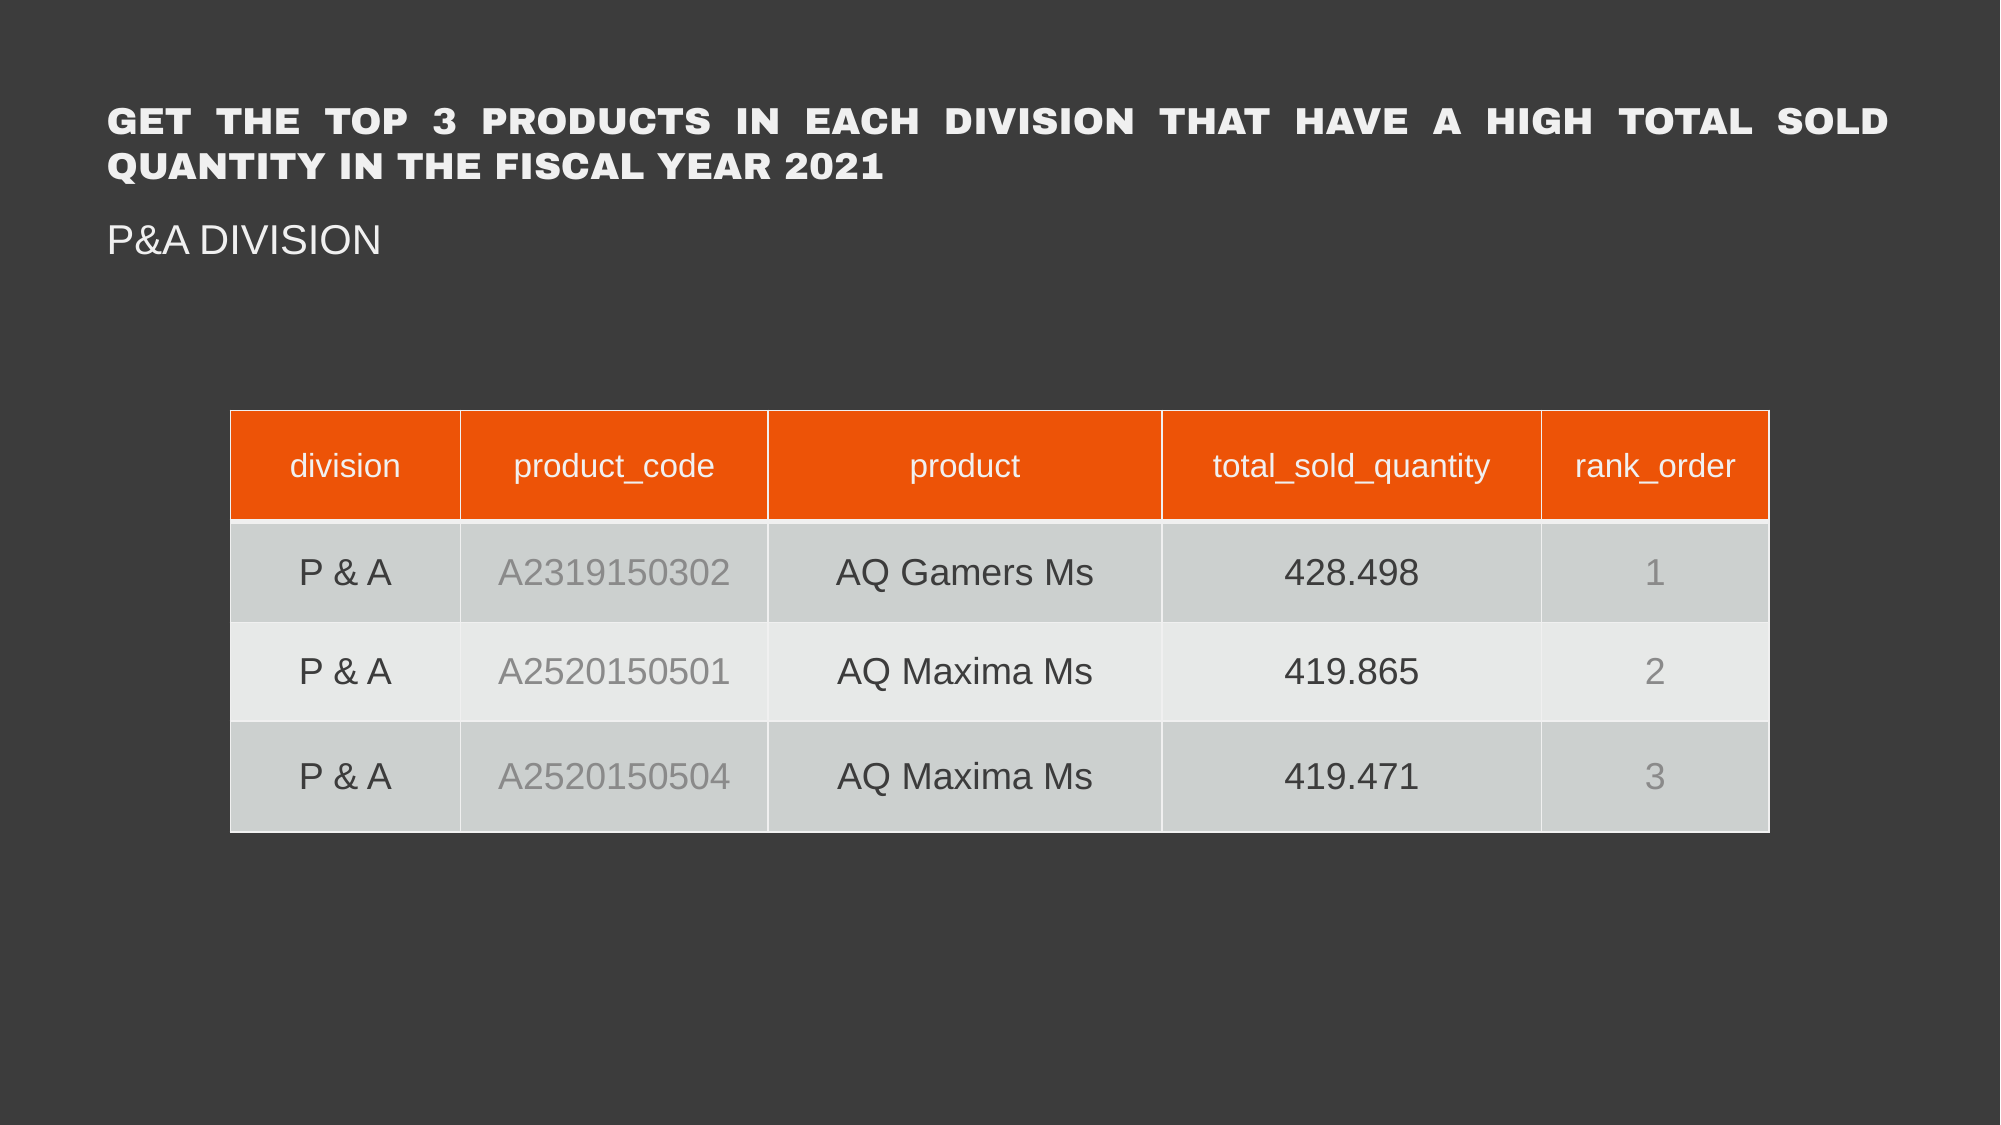

Get the Top 3 products in each division that have a high total sold quantity in the fiscal year 2021
P&A Division
| division | product\_code | product | total\_sold\_quantity | rank\_order |
| --- | --- | --- | --- | --- |
| P & A | A2319150302 | AQ Gamers Ms | 428.498 | 1 |
| P & A | A2520150501 | AQ Maxima Ms | 419.865 | 2 |
| P & A | A2520150504 | AQ Maxima Ms | 419.471 | 3 |